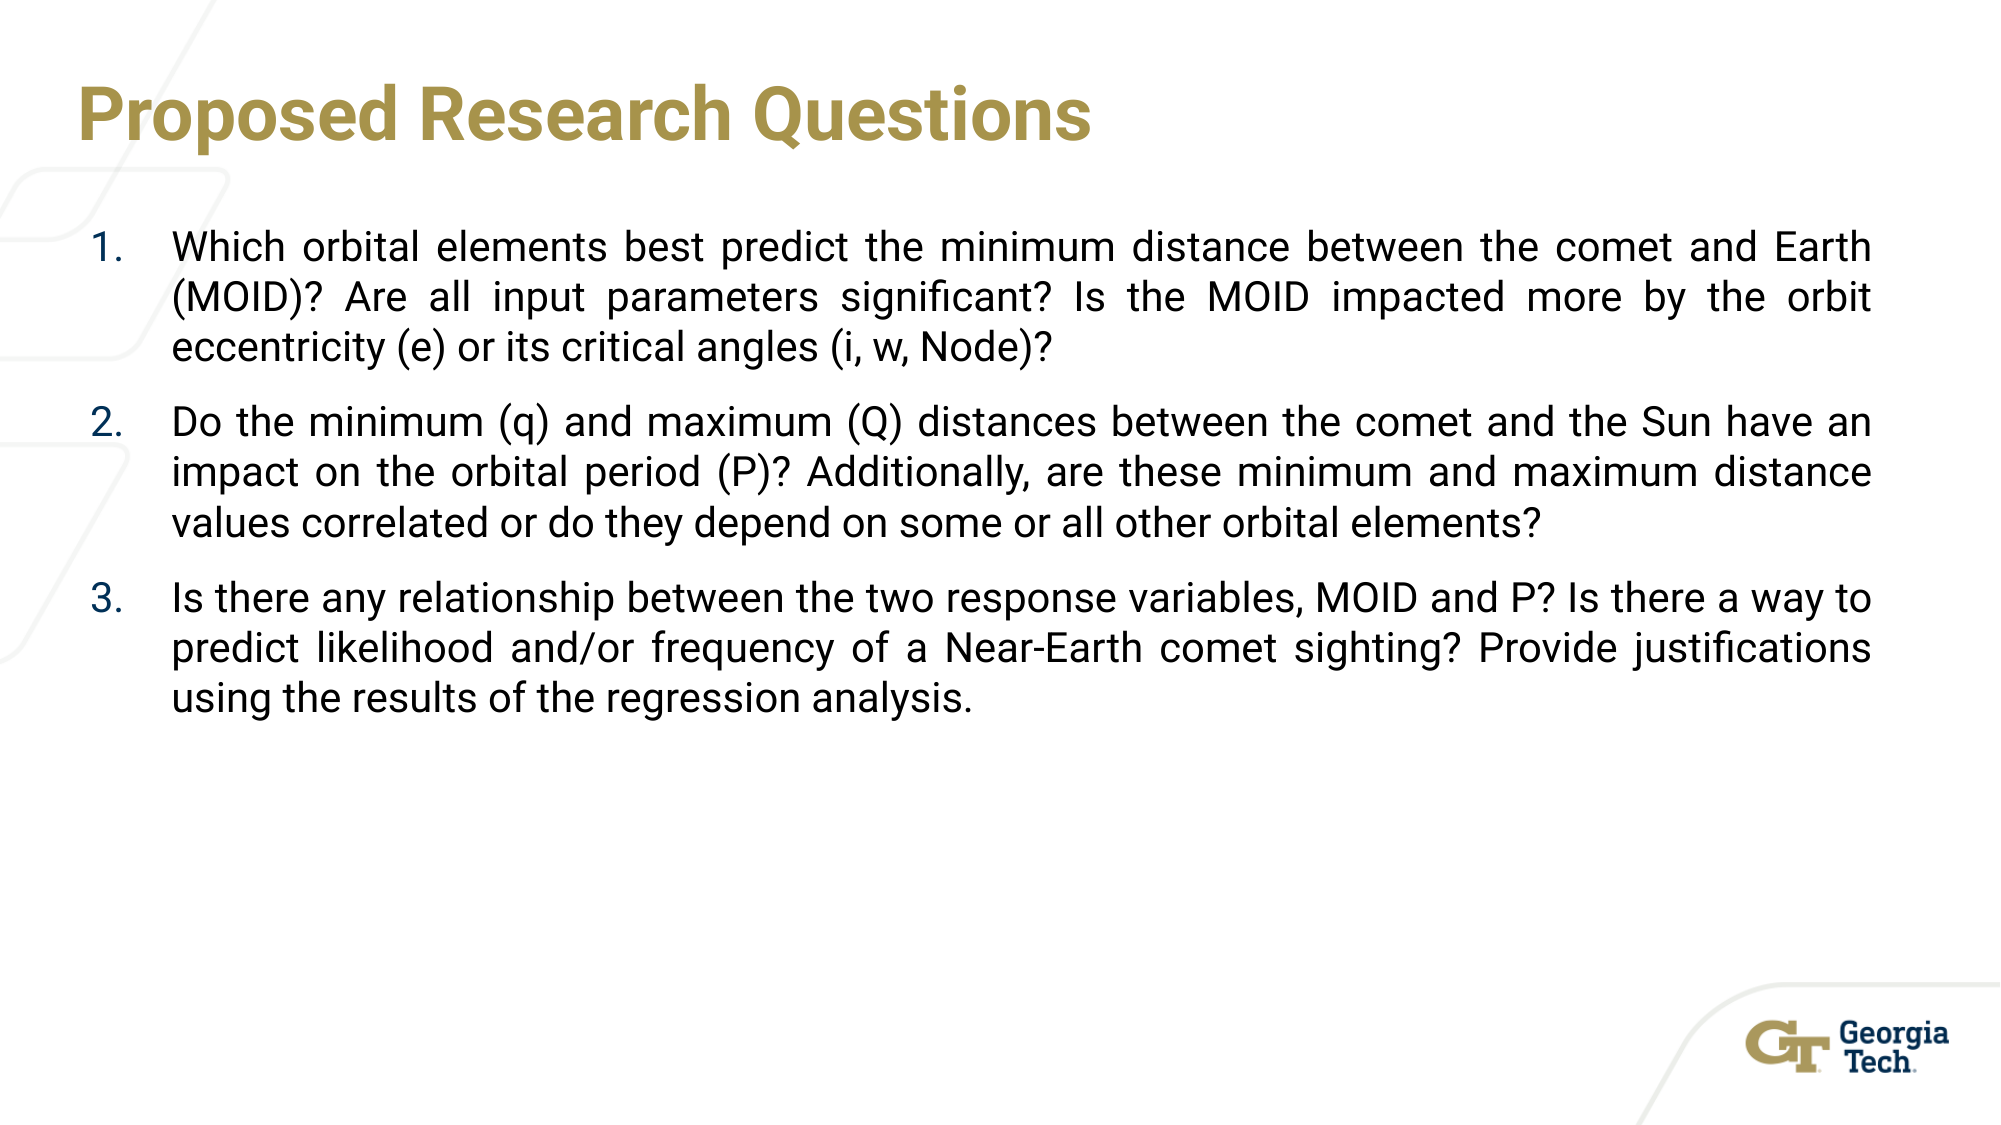

# Proposed Research Questions
Which orbital elements best predict the minimum distance between the comet and Earth (MOID)? Are all input parameters significant? Is the MOID impacted more by the orbit eccentricity (e) or its critical angles (i, w, Node)?
Do the minimum (q) and maximum (Q) distances between the comet and the Sun have an impact on the orbital period (P)? Additionally, are these minimum and maximum distance values correlated or do they depend on some or all other orbital elements?
Is there any relationship between the two response variables, MOID and P? Is there a way to predict likelihood and/or frequency of a Near-Earth comet sighting? Provide justifications using the results of the regression analysis.